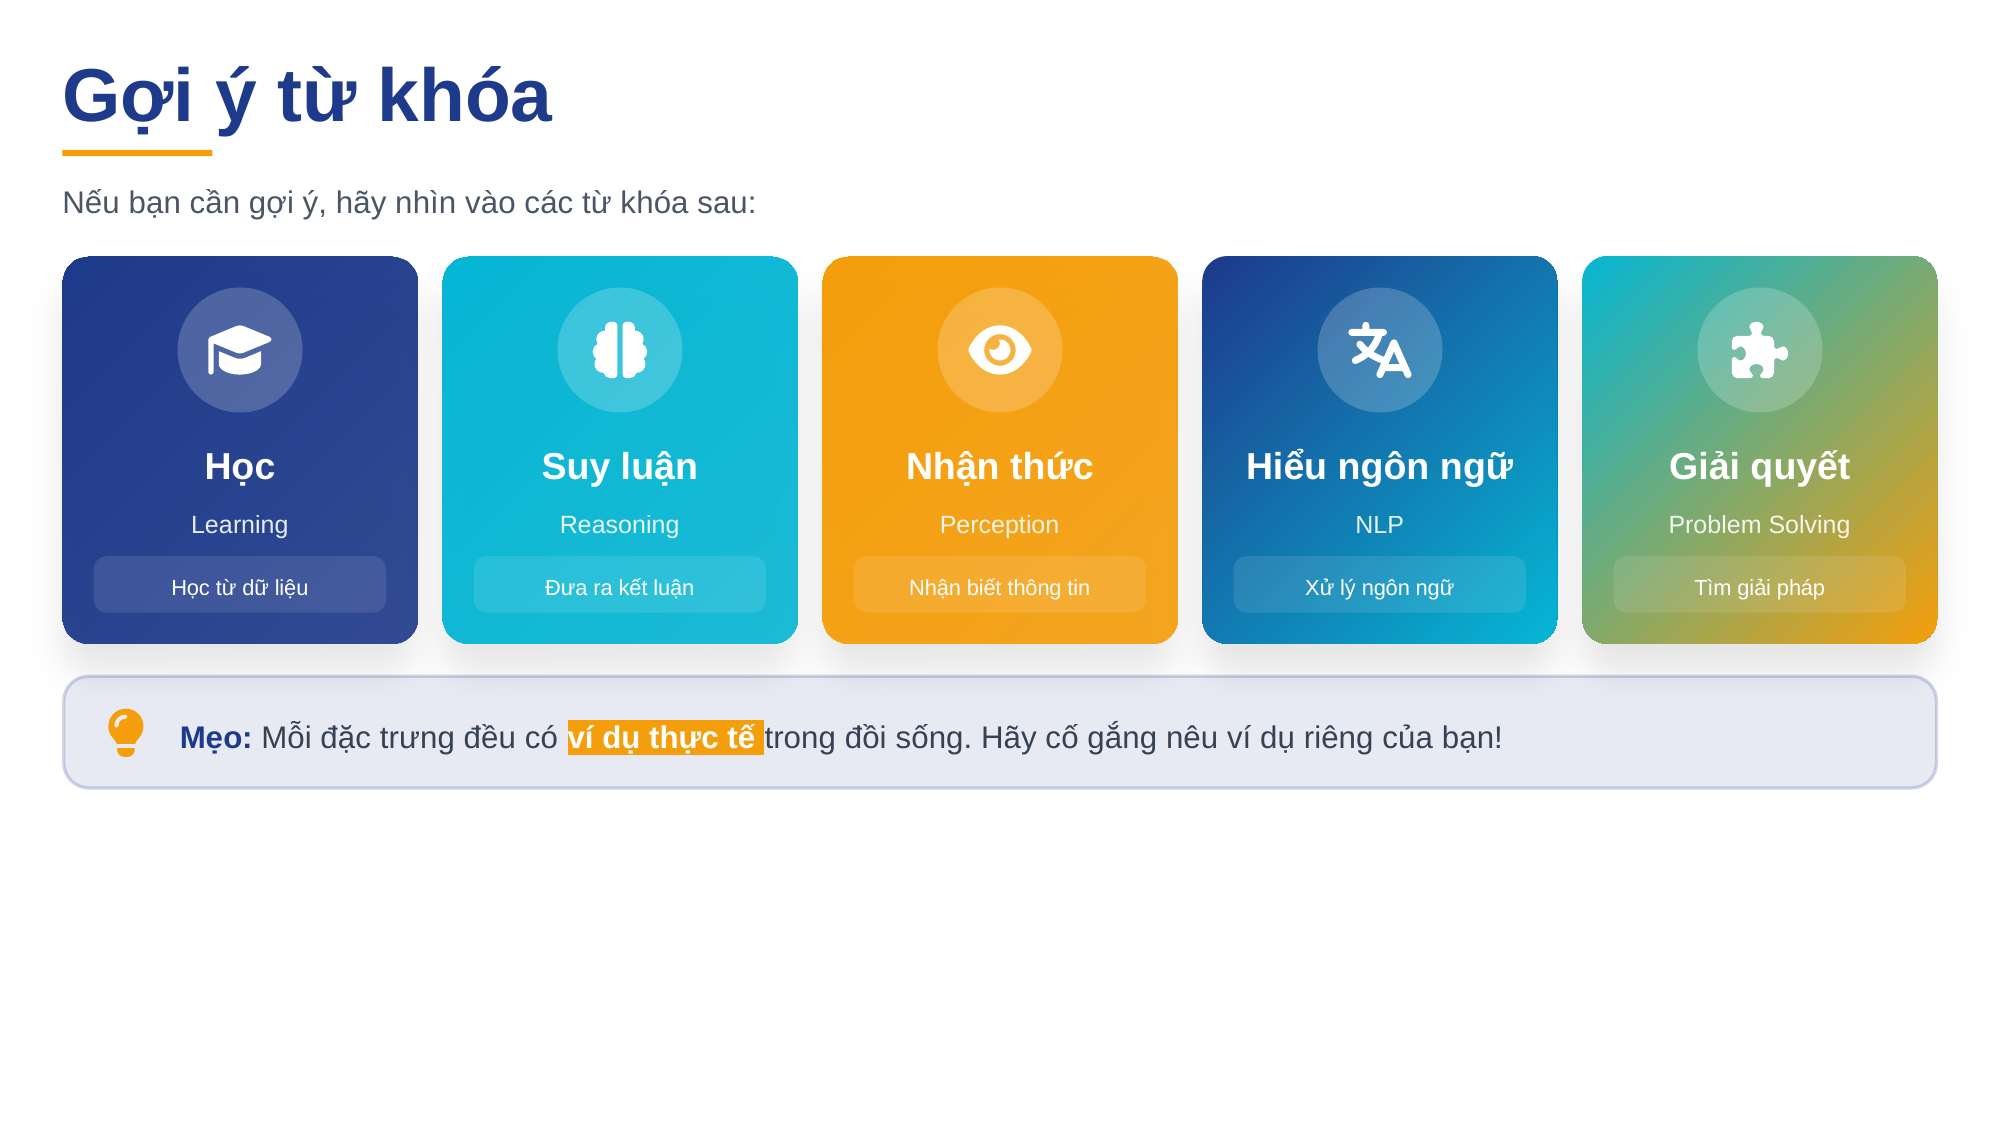

Gợi ý từ khóa

Nếu bạn cần gợi ý, hãy nhìn vào các từ khóa sau:

Học
Suy luận
Nhận thức
Hiểu ngôn ngữ
Giải quyết
Learning
Reasoning
Perception
NLP
Problem Solving

Học từ dữ liệu
Đưa ra kết luận
Nhận biết thông tin
Xử lý ngôn ngữ
Tìm giải pháp

Mẹo: Mỗi đặc trưng đều có ví dụ thực tế trong đồi sống. Hãy cố gắng nêu ví dụ riêng của bạn!